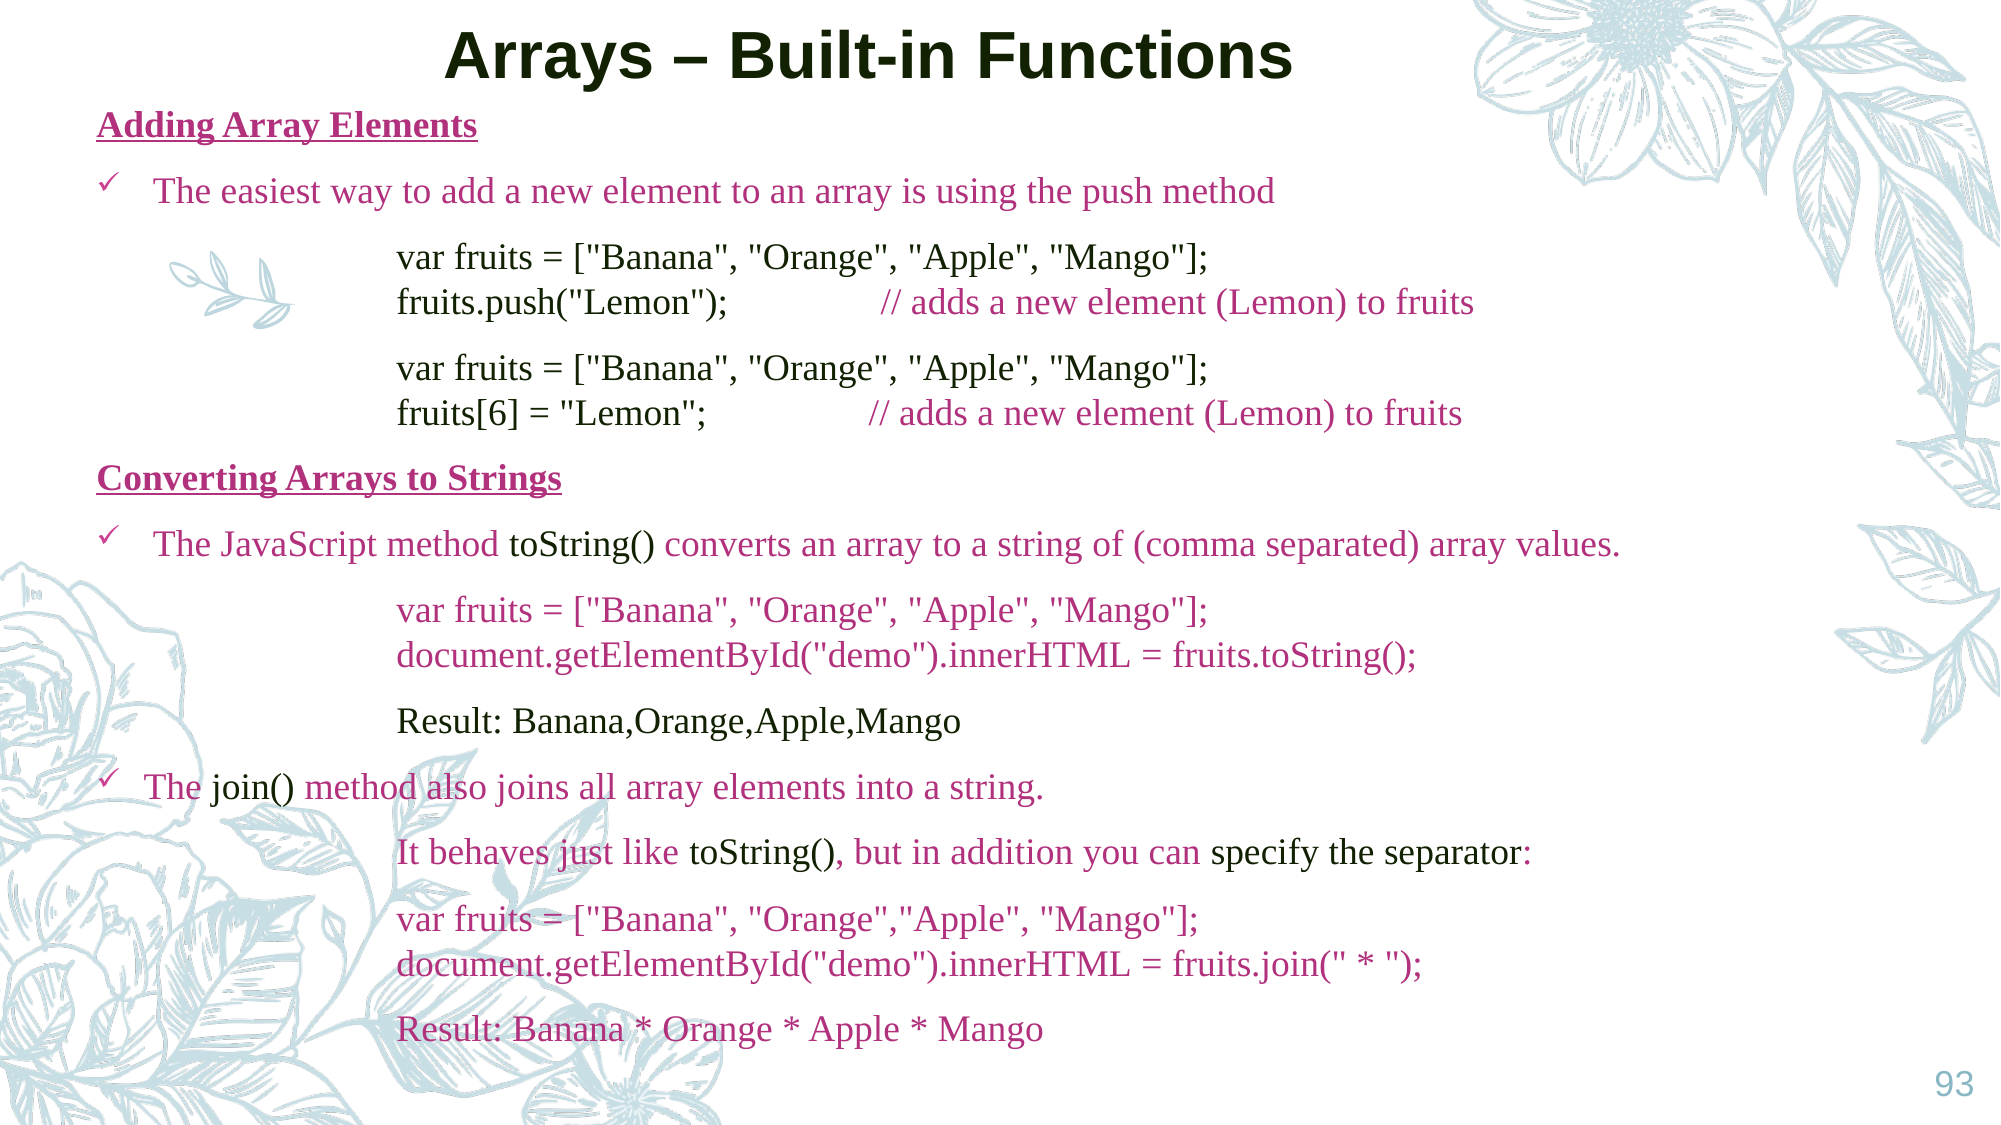

# Arrays – Built-in Functions
Adding Array Elements
The easiest way to add a new element to an array is using the push method
		var fruits = ["Banana", "Orange", "Apple", "Mango"];
		fruits.push("Lemon");                // adds a new element (Lemon) to fruits
		var fruits = ["Banana", "Orange", "Apple", "Mango"];
		fruits[6] = "Lemon";                 // adds a new element (Lemon) to fruits
Converting Arrays to Strings
The JavaScript method toString() converts an array to a string of (comma separated) array values.
		var fruits = ["Banana", "Orange", "Apple", "Mango"];
		document.getElementById("demo").innerHTML = fruits.toString();
    		Result: Banana,Orange,Apple,Mango
The join() method also joins all array elements into a string.
		It behaves just like toString(), but in addition you can specify the separator:
		var fruits = ["Banana", "Orange","Apple", "Mango"];
		document.getElementById("demo").innerHTML = fruits.join(" * ");
     		Result: Banana * Orange * Apple * Mango

93